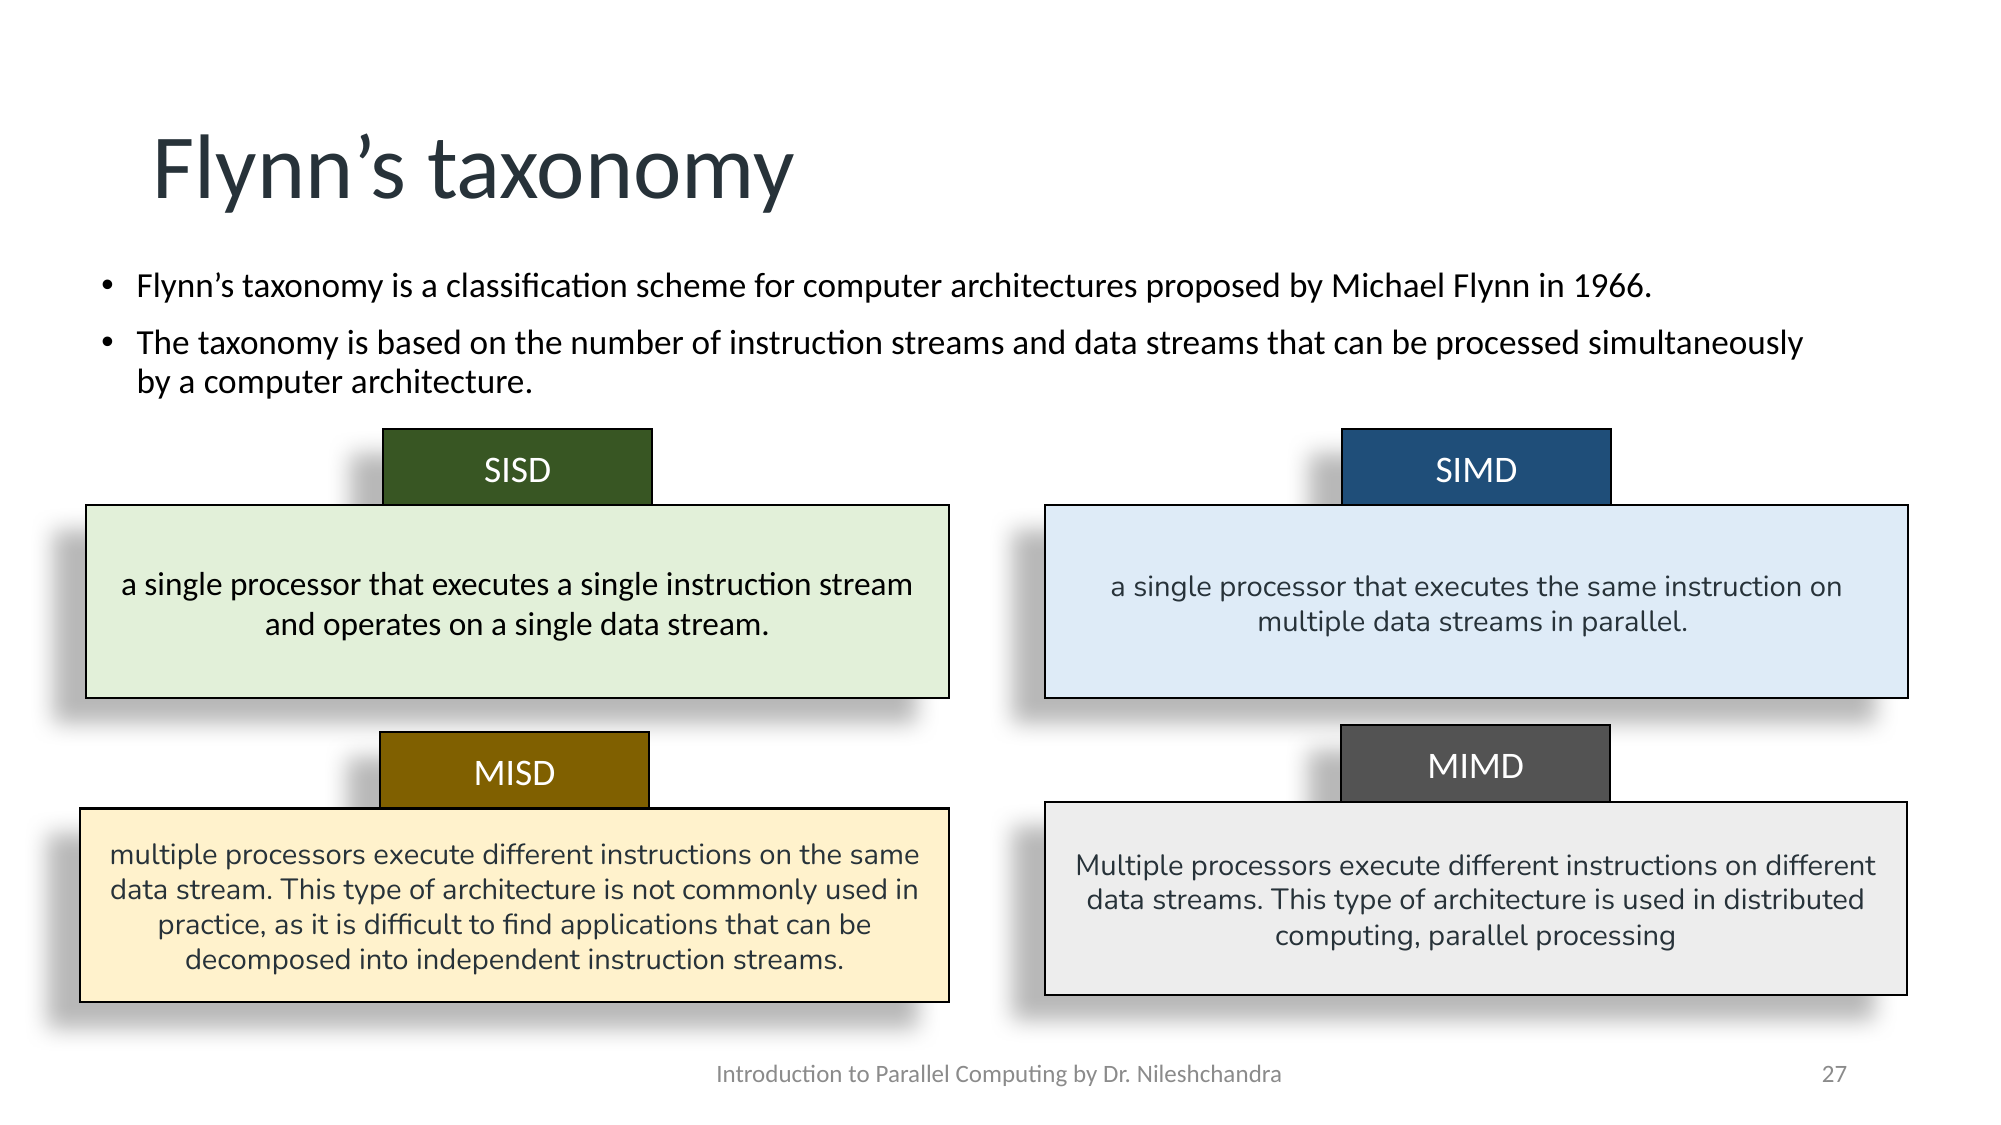

# Flynn’s taxonomy
Flynn’s taxonomy is a classification scheme for computer architectures proposed by Michael Flynn in 1966.
The taxonomy is based on the number of instruction streams and data streams that can be processed simultaneously by a computer architecture.
SISD
SIMD
a single processor that executes a single instruction stream and operates on a single data stream.
a single processor that executes the same instruction on multiple data streams in parallel.
MIMD
MISD
Multiple processors execute different instructions on different data streams. This type of architecture is used in distributed computing, parallel processing
multiple processors execute different instructions on the same data stream. This type of architecture is not commonly used in practice, as it is difficult to find applications that can be decomposed into independent instruction streams.
Introduction to Parallel Computing by Dr. Nileshchandra
27